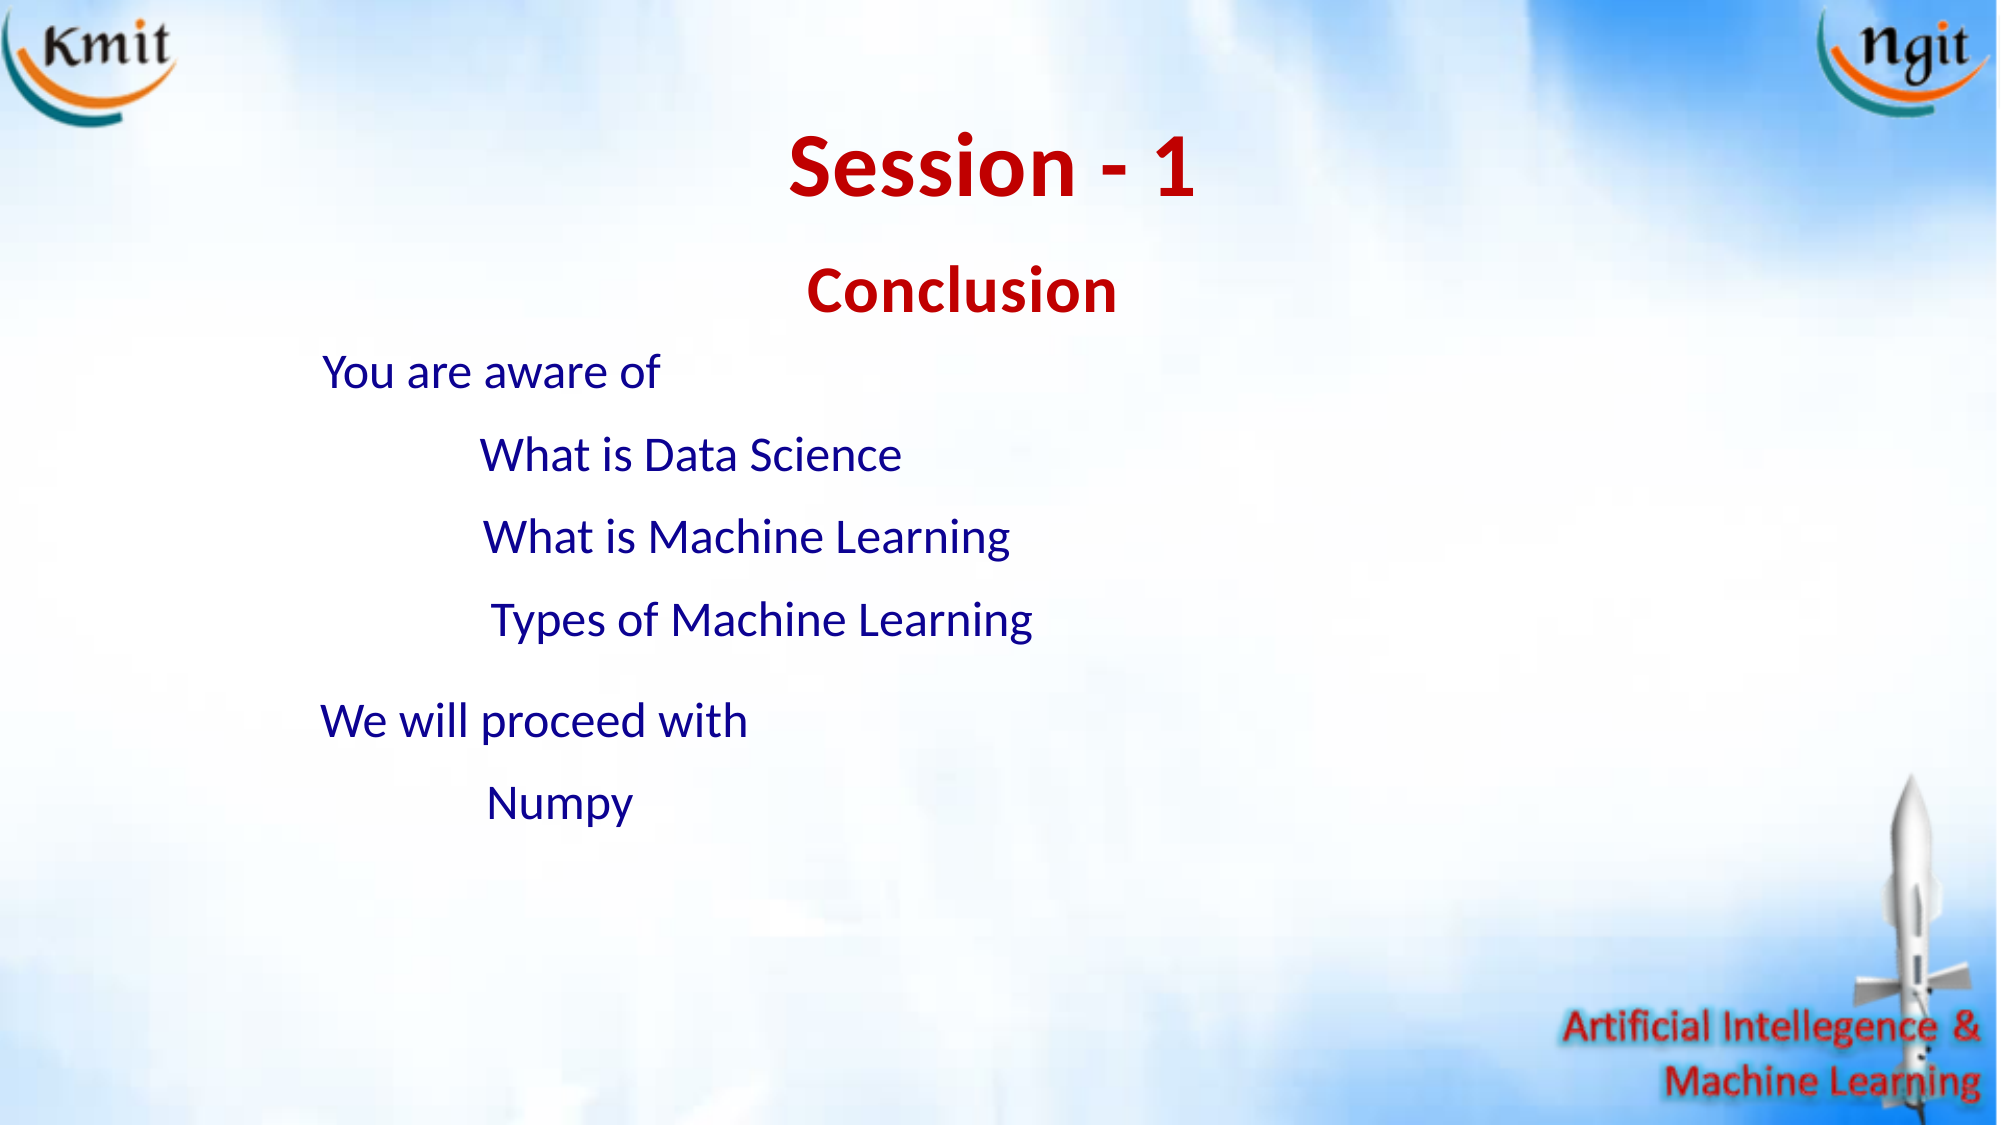

Session - 1
Conclusion
You are aware of
What is Data Science
What is Machine Learning
Types of Machine Learning
We will proceed with
Numpy